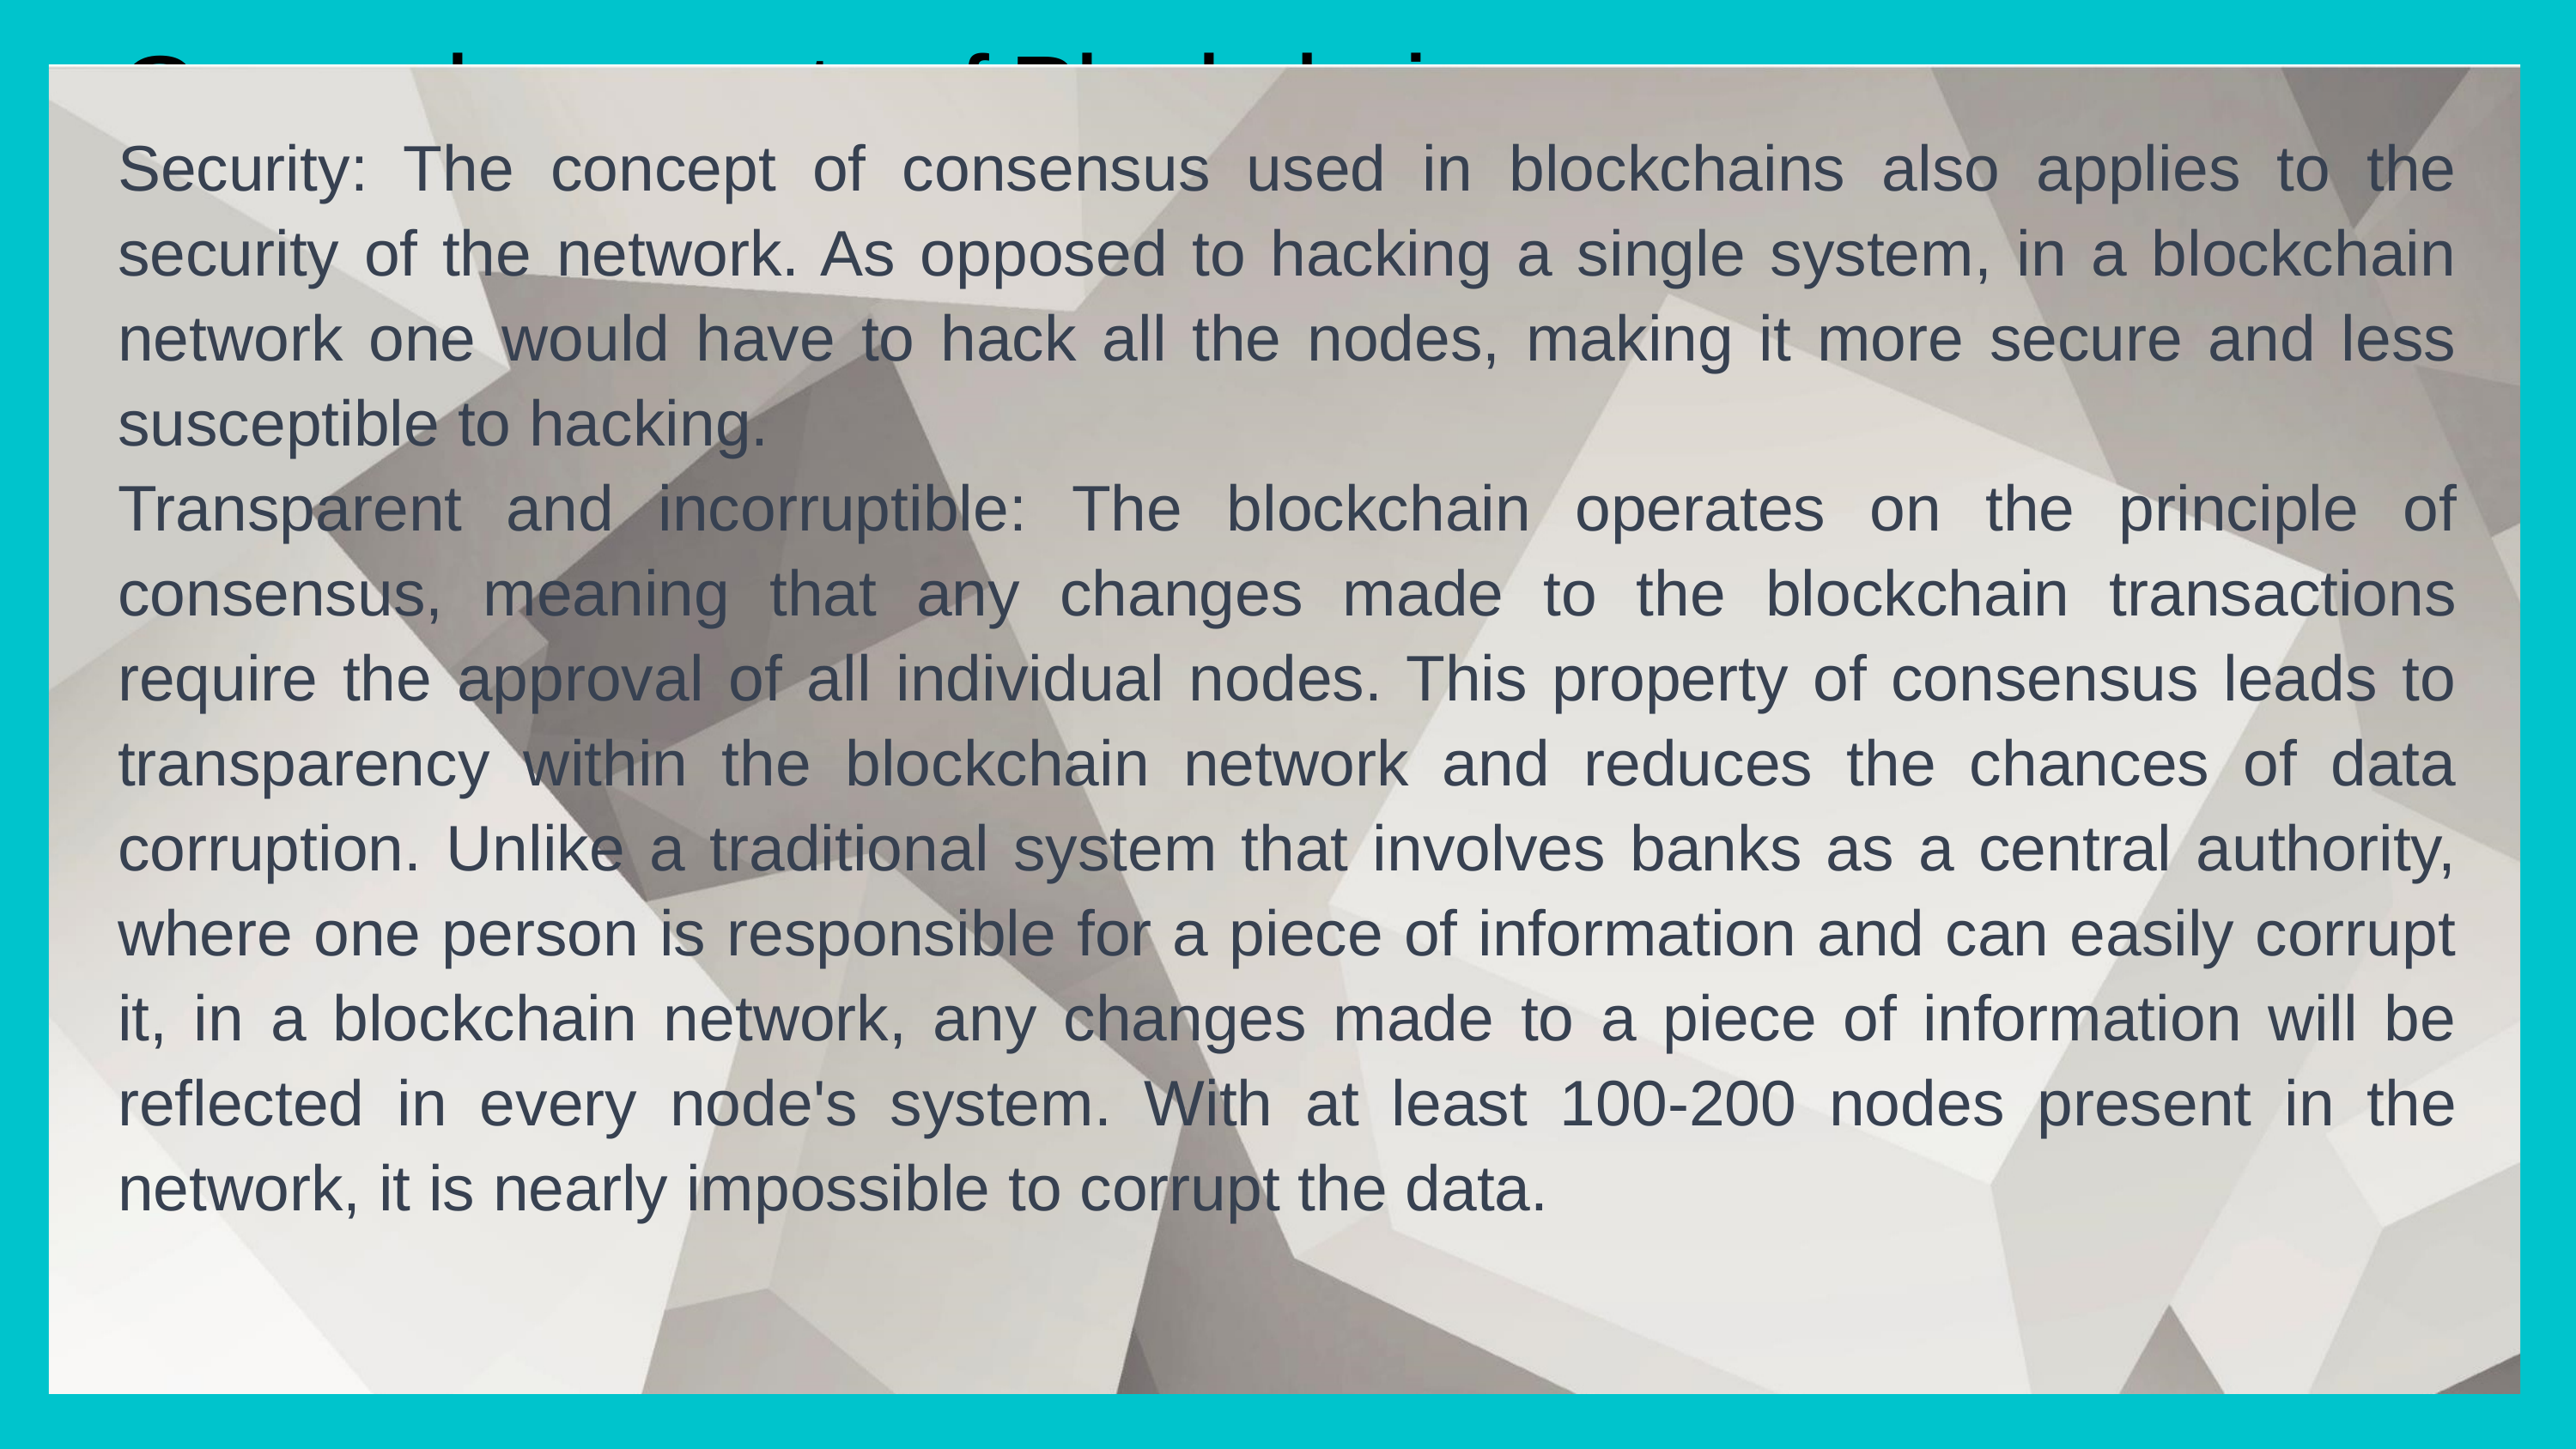

General concepts of Blockchain

Security: The concept of consensus used in blockchains also applies to the security of the network. As opposed to hacking a single system, in a blockchain network one would have to hack all the nodes, making it more secure and less susceptible to hacking.
Transparent and incorruptible: The blockchain operates on the principle of consensus, meaning that any changes made to the blockchain transactions require the approval of all individual nodes. This property of consensus leads to transparency within the blockchain network and reduces the chances of data corruption. Unlike a traditional system that involves banks as a central authority, where one person is responsible for a piece of information and can easily corrupt it, in a blockchain network, any changes made to a piece of information will be reflected in every node's system. With at least 100-200 nodes present in the network, it is nearly impossible to corrupt the data.

Bank transactions could be failed sometimes for Technical issues,Account hacked,Transfer limits, High transfer charges etc.
To solve this problem here comes cryptocurrency (Digital or virtual currency) such as bitcoin, litecoin, etherium & so on. There are many unethical transactions occurring around us. To control black money transfer there uses a database tool named blockchain.
Blockchain technology is a viable disruptor for markets including payments, cybersecurity, and healthcare because no data stored there can be changed. So, Block chain can be defined as the collection of records that are linked together in a strongly resistant manner to alter & protect using cryptography.